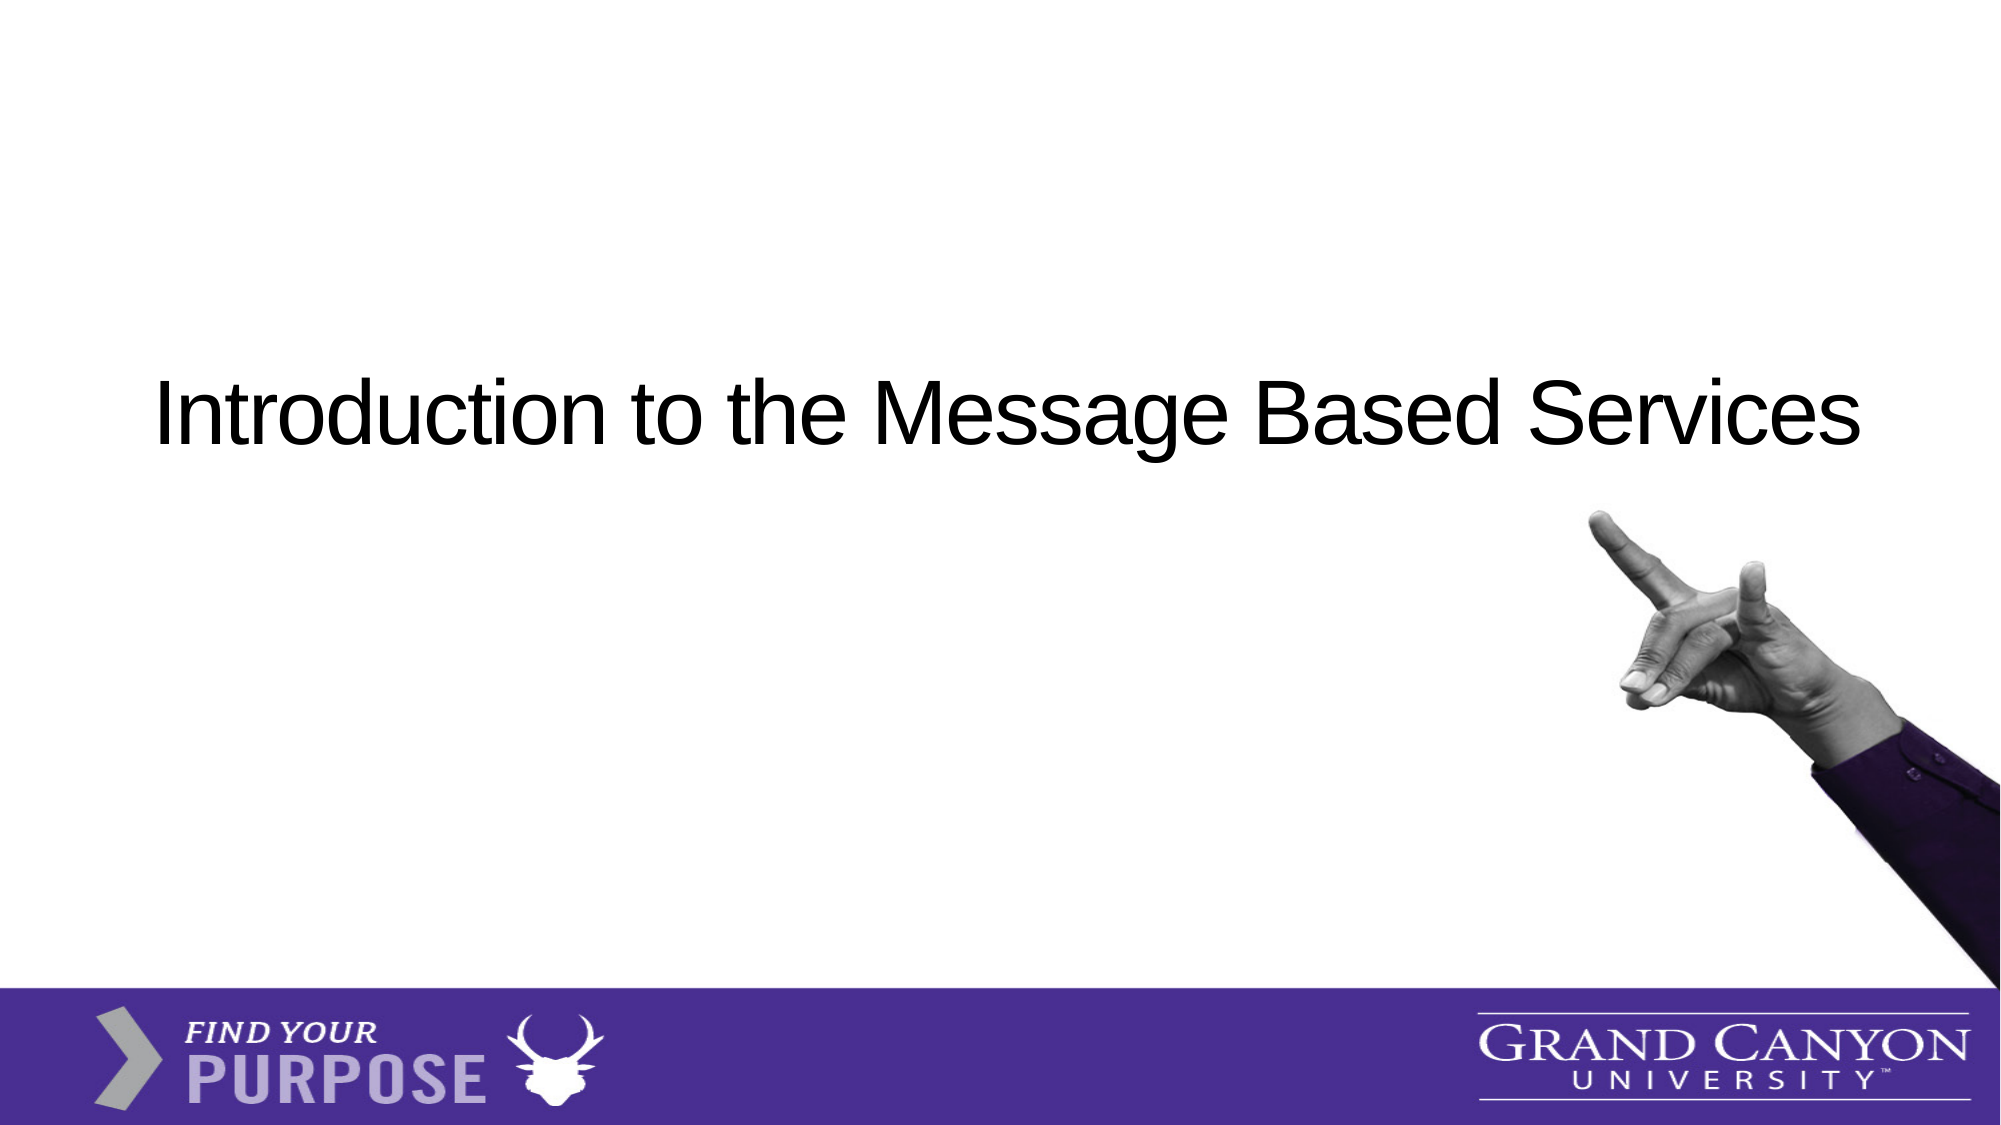

# Introduction to the Message Based Services